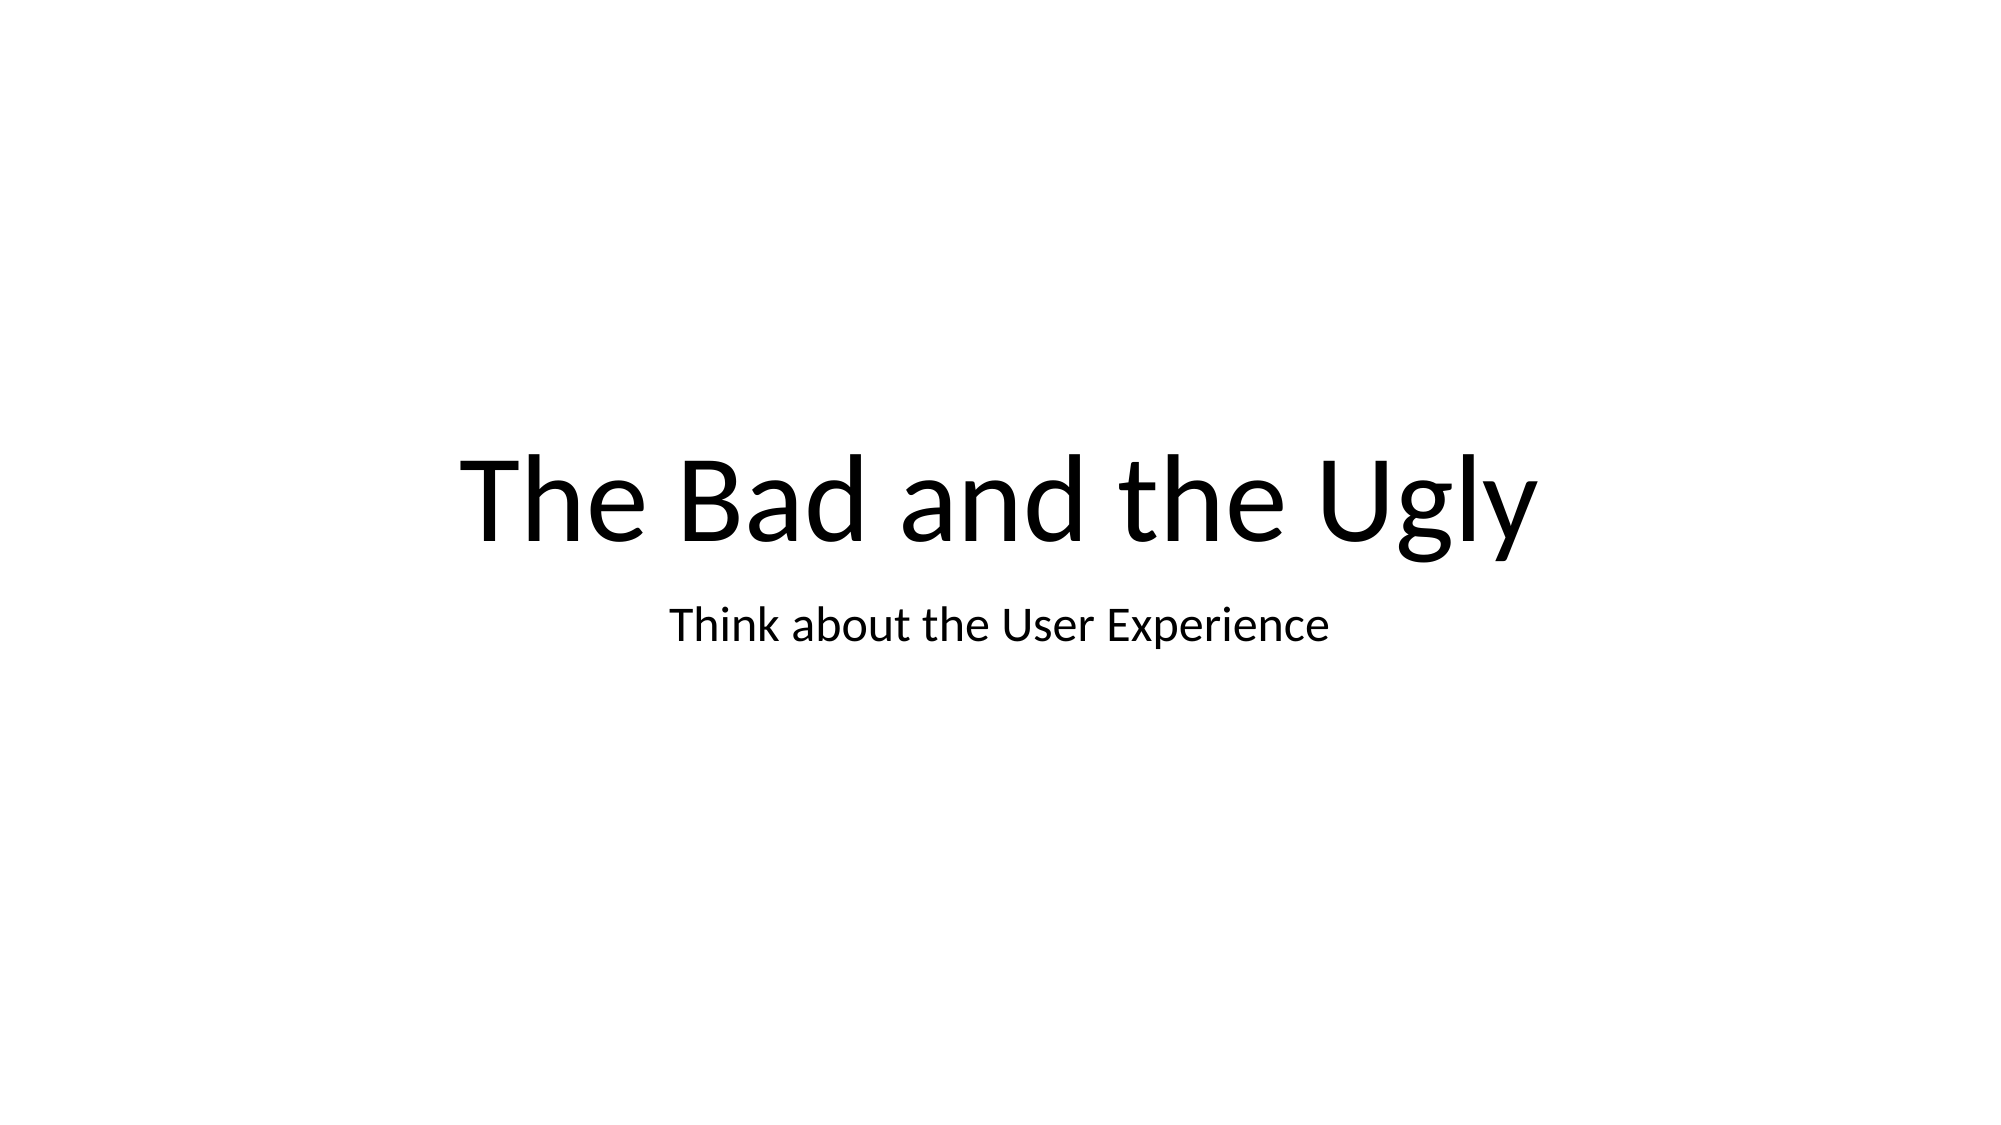

# The Bad and the Ugly
Think about the User Experience